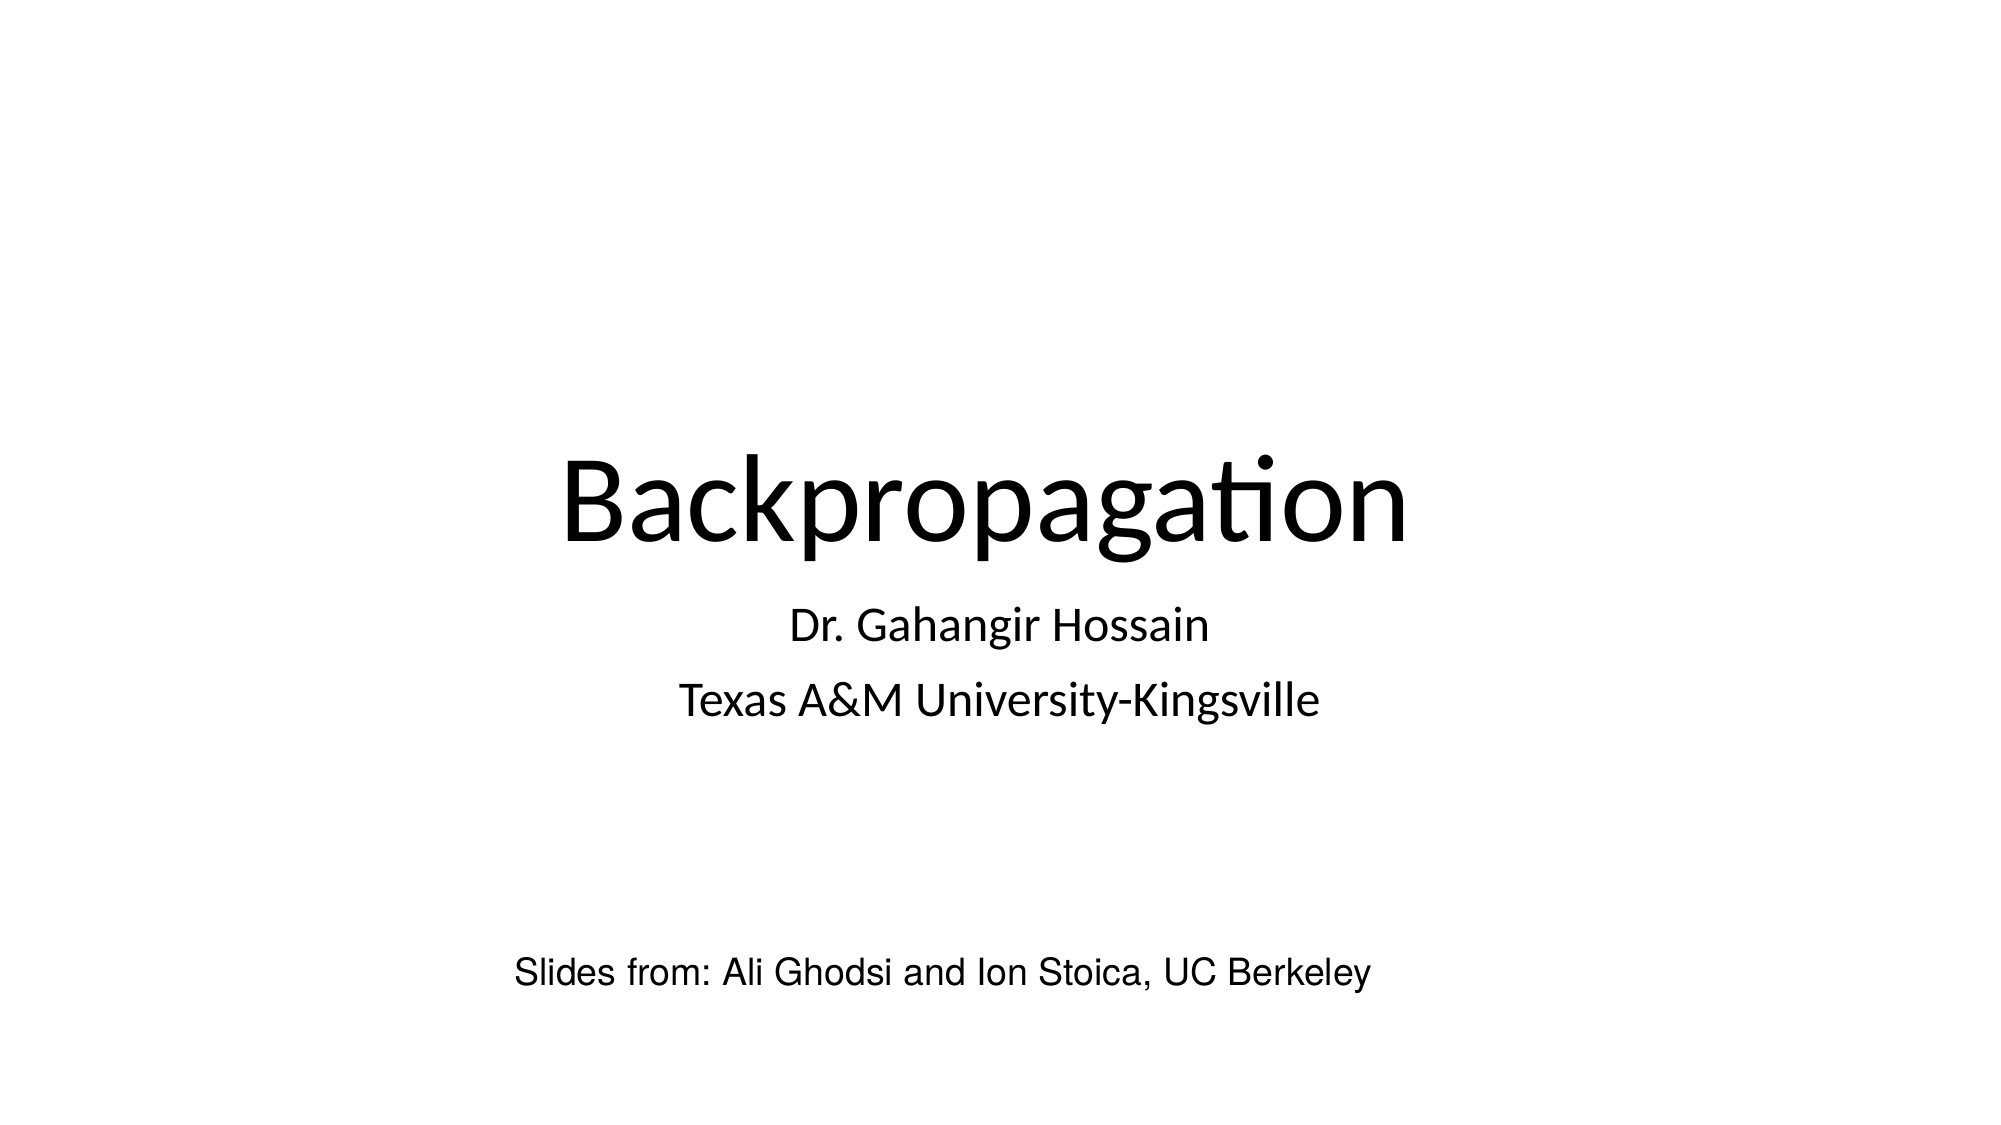

# Backpropagation
Dr. Gahangir Hossain
Texas A&M University-Kingsville

Slides from: Ali Ghodsi and Ion Stoica, UC Berkeley